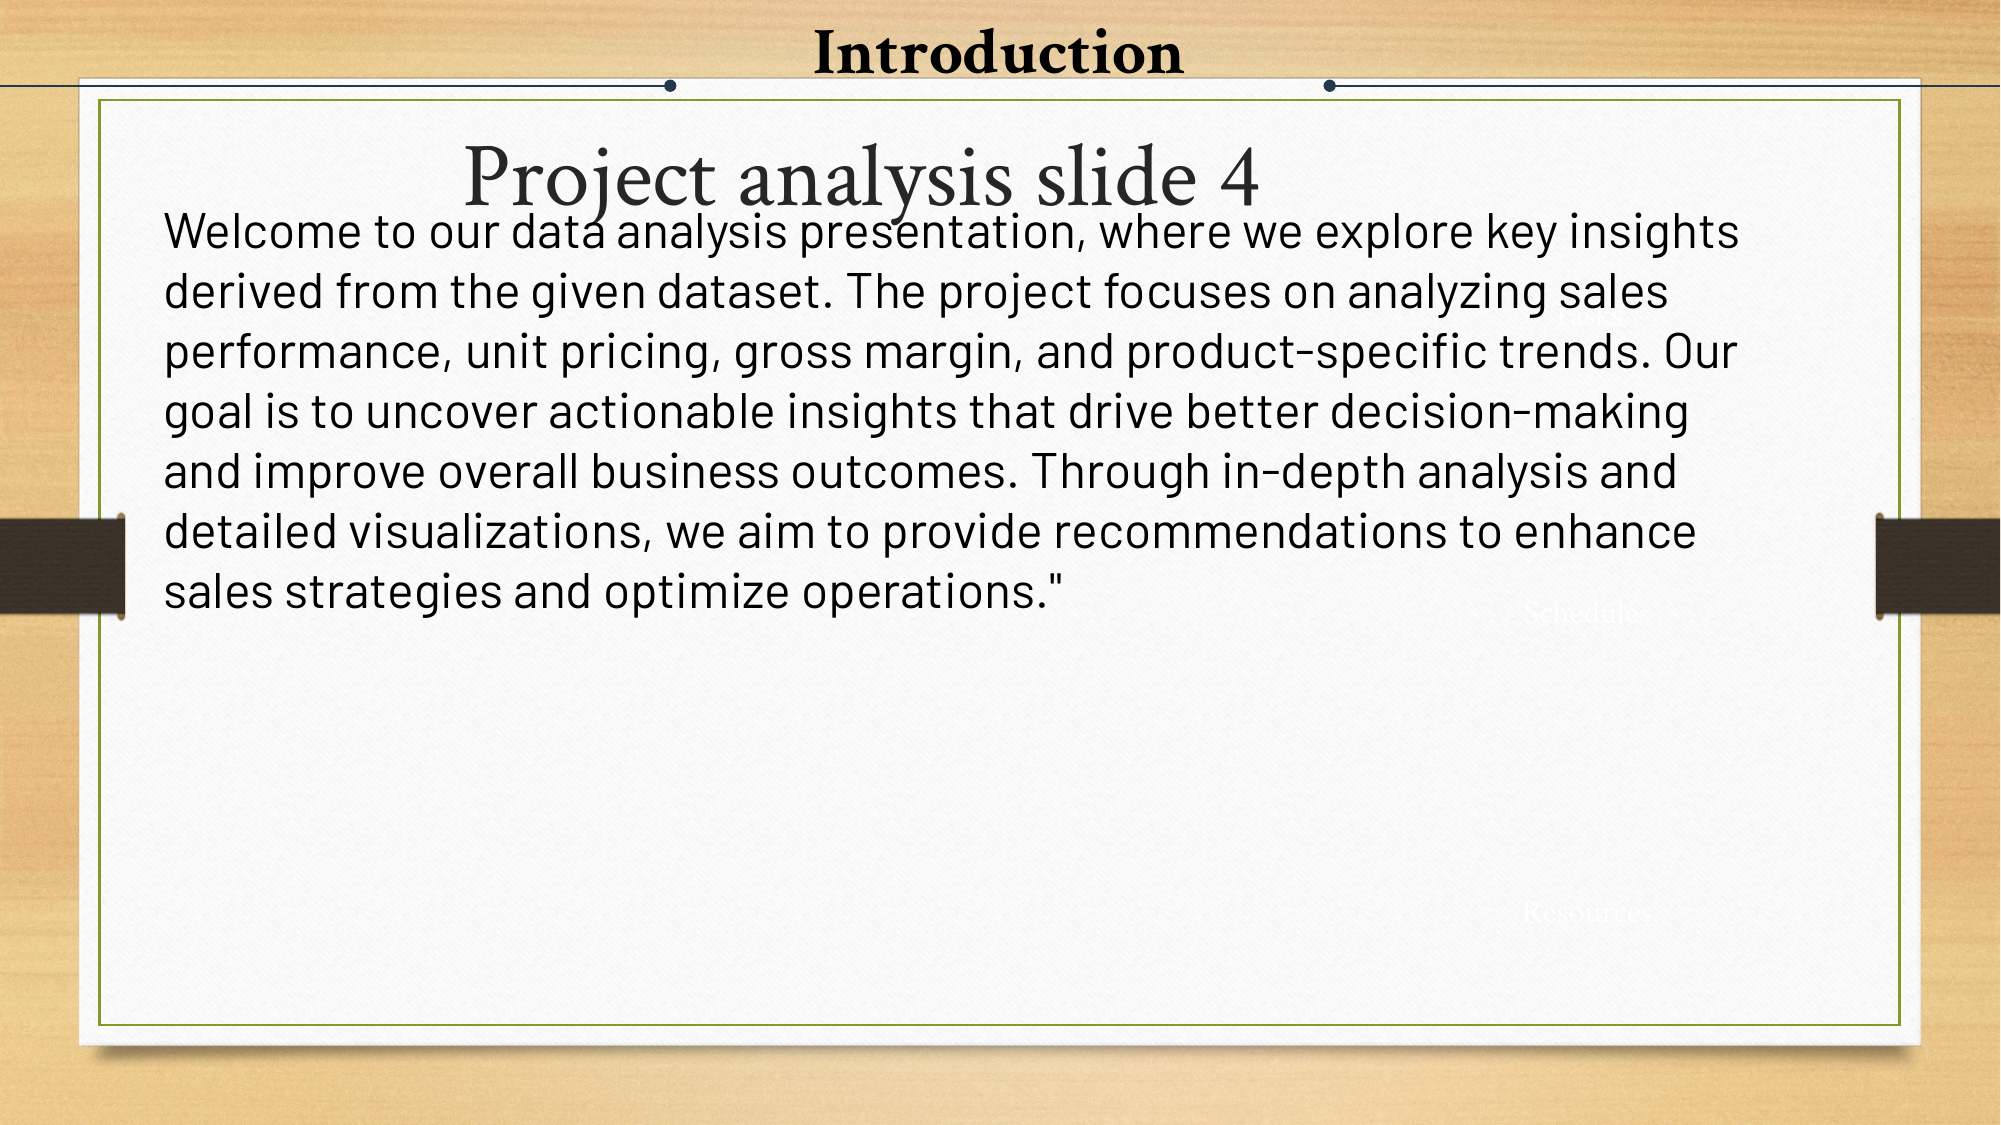

Introduction
Project analysis slide 4
Welcome to our data analysis presentation, where we explore key insights derived from the given dataset. The project focuses on analyzing sales performance, unit pricing, gross margin, and product-specific trends. Our goal is to uncover actionable insights that drive better decision-making and improve overall business outcomes. Through in-depth analysis and detailed visualizations, we aim to provide recommendations to enhance sales strategies and optimize operations."
Tasks
Schedules
Resources